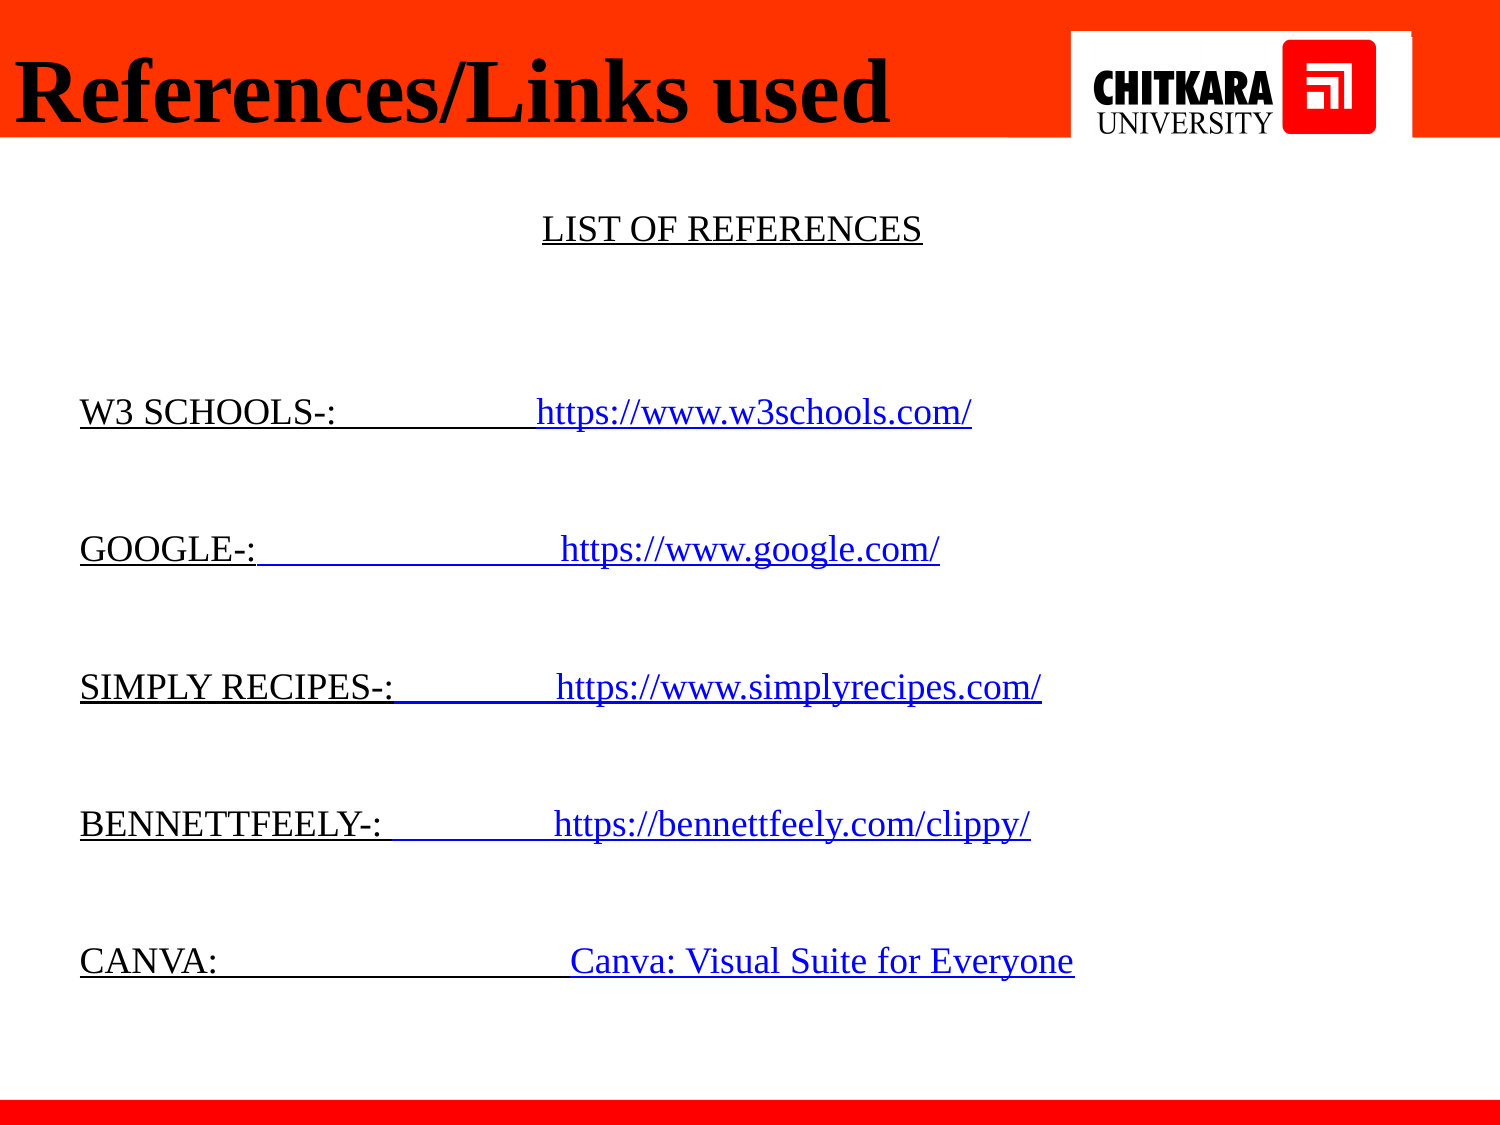

References/Links used
LIST OF REFERENCES

W3 SCHOOLS-:                     https://www.w3schools.com/

GOOGLE-:                                https://www.google.com/

SIMPLY RECIPES-:                 https://www.simplyrecipes.com/

BENNETTFEELY-:                  https://bennettfeely.com/clippy/

CANVA:                                     Canva: Visual Suite for Everyone